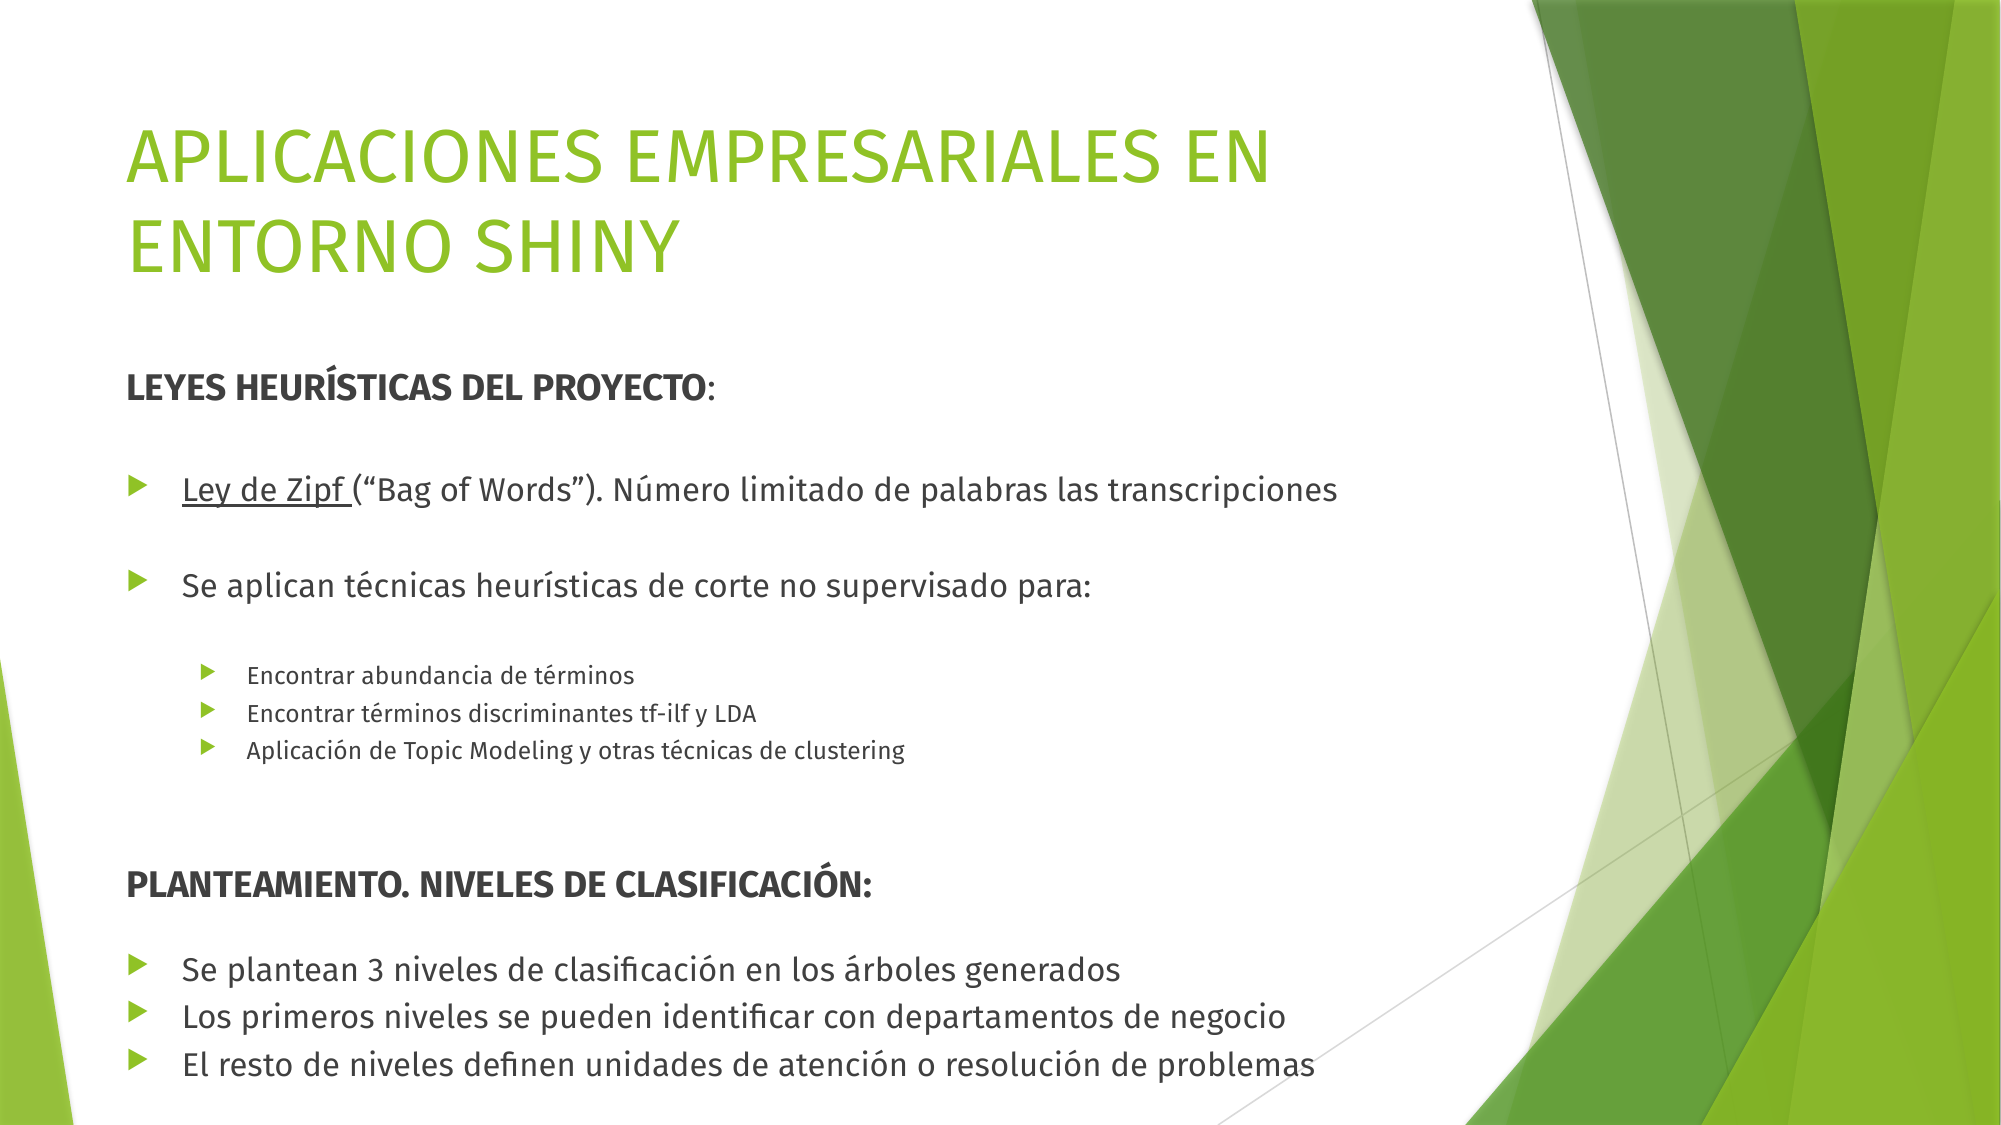

# APLICACIONES EMPRESARIALES EN ENTORNO SHINY

LEYES HEURÍSTICAS DEL PROYECTO:

Ley de Zipf (“Bag of Words”). Número limitado de palabras las transcripciones

Se aplican técnicas heurísticas de corte no supervisado para:

Encontrar abundancia de términos
Encontrar términos discriminantes tf-ilf y LDA
Aplicación de Topic Modeling y otras técnicas de clustering

PLANTEAMIENTO. NIVELES DE CLASIFICACIÓN:

Se plantean 3 niveles de clasificación en los árboles generados
Los primeros niveles se pueden identificar con departamentos de negocio
El resto de niveles definen unidades de atención o resolución de problemas